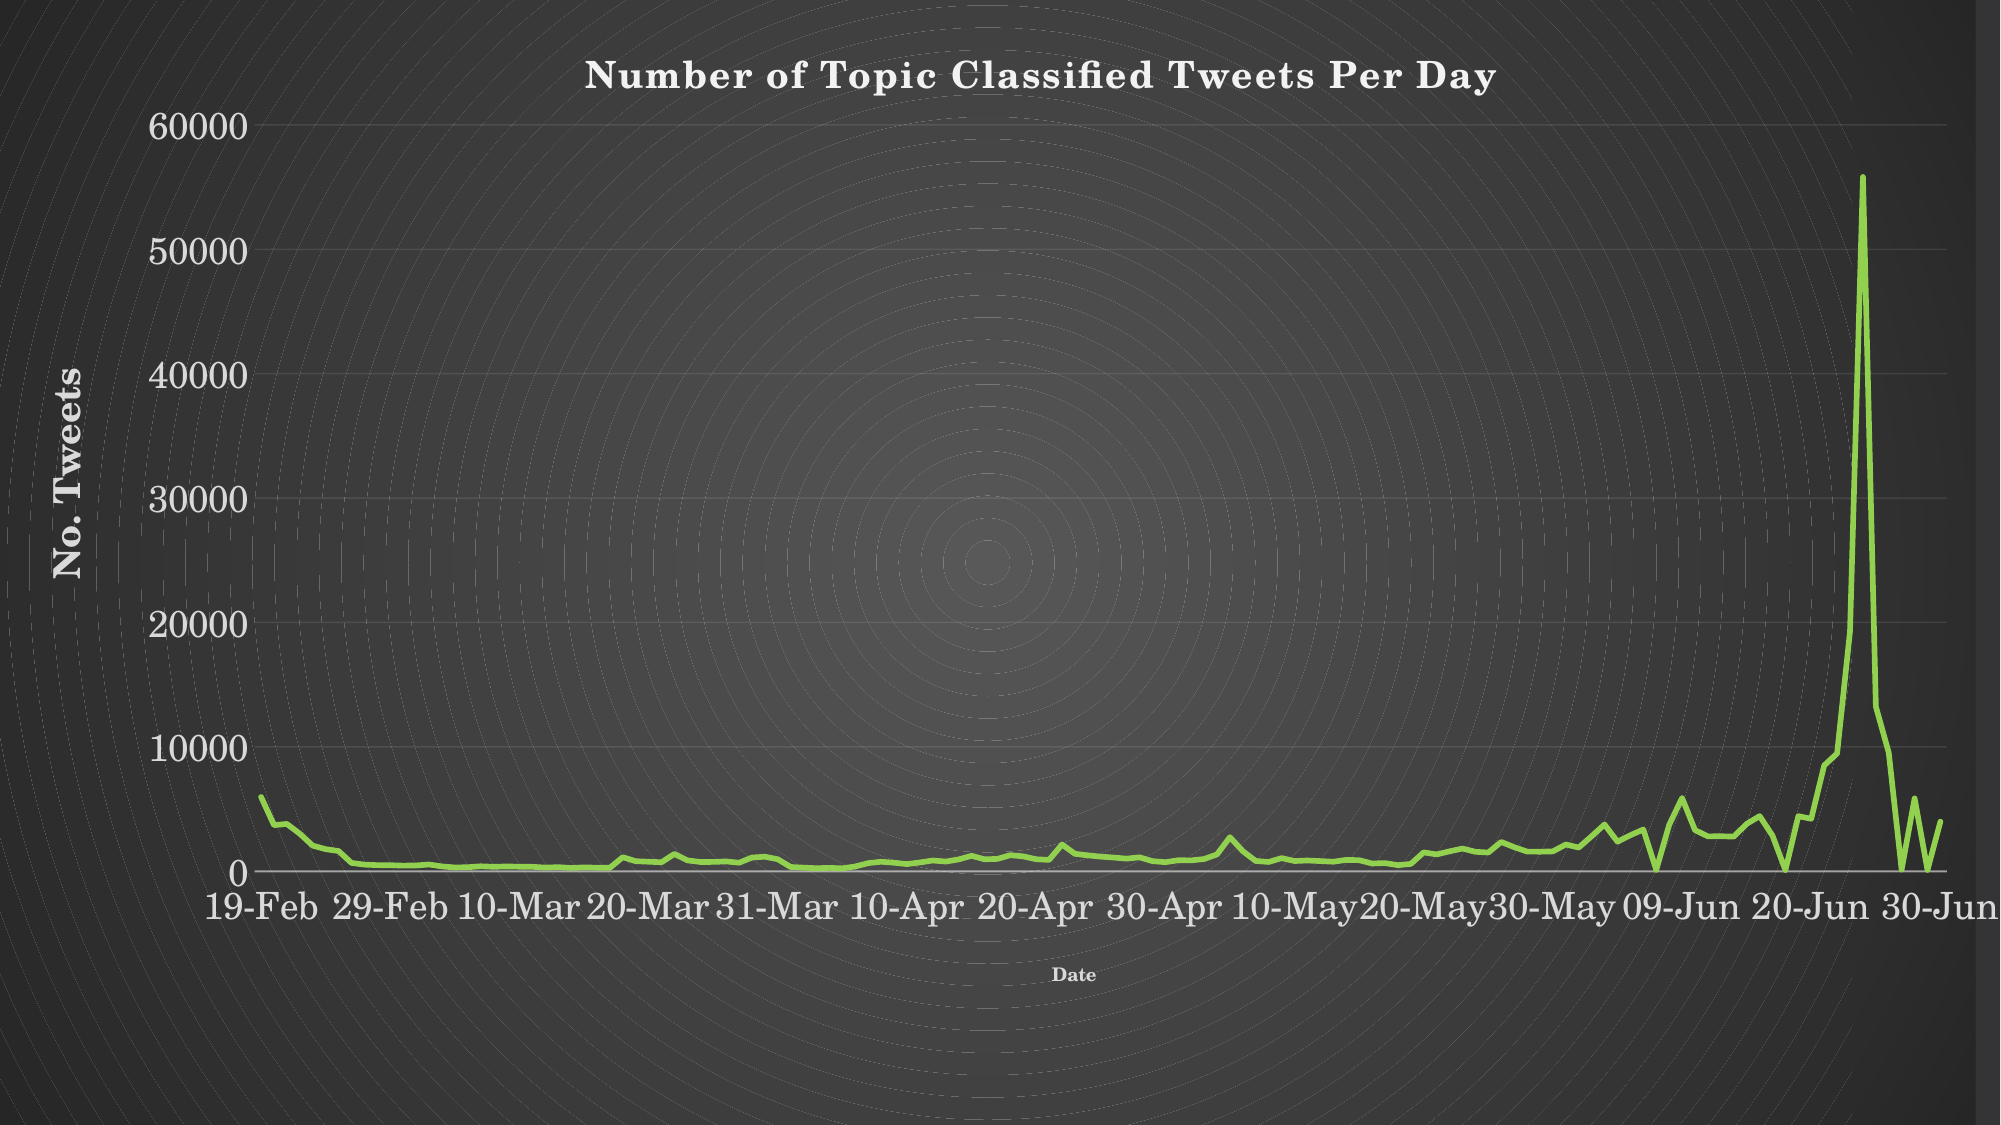

### Chart: Number of Topic Classified Tweets Per Day

| Category | Tweets |
|---|---|
| 19-Feb | 5974.0 |
| 20-Feb | 3711.0 |
| 21-Feb | 3806.0 |
| 22-Feb | 3016.0 |
| 23-Feb | 2059.0 |
| 24-Feb | 1776.0 |
| 25-Feb | 1627.0 |
| 26-Feb | 674.0 |
| 27-Feb | 536.0 |
| 28-Feb | 489.0 |
| 29-Feb | 487.0 |
| 01-Mar | 455.0 |
| 02-Mar | 468.0 |
| 03-Mar | 544.0 |
| 04-Mar | 392.0 |
| 05-Mar | 306.0 |
| 06-Mar | 326.0 |
| 07-Mar | 400.0 |
| 08-Mar | 357.0 |
| 09-Mar | 388.0 |
| 10-Mar | 367.0 |
| 11-Mar | 359.0 |
| 12-Mar | 298.0 |
| 13-Mar | 331.0 |
| 14-Mar | 266.0 |
| 15-Mar | 310.0 |
| 16-Mar | 287.0 |
| 17-Mar | 279.0 |
| 18-Mar | 1130.0 |
| 19-Mar | 809.0 |
| 20-Mar | 767.0 |
| 21-Mar | 725.0 |
| 22-Mar | 1394.0 |
| 23-Mar | 874.0 |
| 24-Mar | 746.0 |
| 25-Mar | 754.0 |
| 26-Mar | 790.0 |
| 27-Mar | 686.0 |
| 29-Mar | 1104.0 |
| 30-Mar | 1169.0 |
| 31-Mar | 964.0 |
| 01-Apr | 342.0 |
| 02-Apr | 292.0 |
| 03-Apr | 246.0 |
| 04-Apr | 275.0 |
| 05-Apr | 234.0 |
| 06-Apr | 385.0 |
| 07-Apr | 655.0 |
| 08-Apr | 767.0 |
| 09-Apr | 686.0 |
| 10-Apr | 578.0 |
| 11-Apr | 709.0 |
| 12-Apr | 866.0 |
| 13-Apr | 781.0 |
| 14-Apr | 953.0 |
| 15-Apr | 1246.0 |
| 16-Apr | 961.0 |
| 17-Apr | 994.0 |
| 18-Apr | 1294.0 |
| 19-Apr | 1198.0 |
| 20-Apr | 968.0 |
| 21-Apr | 915.0 |
| 22-Apr | 2153.0 |
| 23-Apr | 1402.0 |
| 24-Apr | 1278.0 |
| 25-Apr | 1176.0 |
| 26-Apr | 1103.0 |
| 27-Apr | 1015.0 |
| 28-Apr | 1125.0 |
| 29-Apr | 814.0 |
| 30-Apr | 730.0 |
| 01-May | 886.0 |
| 02-May | 874.0 |
| 03-May | 986.0 |
| 04-May | 1355.0 |
| 05-May | 2743.0 |
| 06-May | 1613.0 |
| 07-May | 827.0 |
| 08-May | 750.0 |
| 09-May | 1058.0 |
| 10-May | 823.0 |
| 11-May | 866.0 |
| 12-May | 818.0 |
| 13-May | 765.0 |
| 14-May | 912.0 |
| 15-May | 892.0 |
| 16-May | 624.0 |
| 17-May | 658.0 |
| 18-May | 491.0 |
| 19-May | 592.0 |
| 20-May | 1517.0 |
| 21-May | 1357.0 |
| 22-May | 1603.0 |
| 23-May | 1824.0 |
| 24-May | 1564.0 |
| 25-May | 1505.0 |
| 26-May | 2359.0 |
| 27-May | 1940.0 |
| 28-May | 1585.0 |
| 29-May | 1574.0 |
| 30-May | 1597.0 |
| 31-May | 2155.0 |
| 01-Jun | 1907.0 |
| 02-Jun | 2816.0 |
| 03-Jun | 3761.0 |
| 04-Jun | 2374.0 |
| 05-Jun | 2896.0 |
| 06-Jun | 3358.0 |
| 07-Jun | 110.0 |
| 08-Jun | 3719.0 |
| 09-Jun | 5895.0 |
| 10-Jun | 3312.0 |
| 11-Jun | 2805.0 |
| 12-Jun | 2818.0 |
| 13-Jun | 2785.0 |
| 14-Jun | 3809.0 |
| 15-Jun | 4435.0 |
| 16-Jun | 2869.0 |
| 18-Jun | 93.0 |
| 19-Jun | 4433.0 |
| 20-Jun | 4216.0 |
| 21-Jun | 8509.0 |
| 22-Jun | 9467.0 |
| 23-Jun | 19293.0 |
| 24-Jun | 55814.0 |
| 25-Jun | 13233.0 |
| 26-Jun | 9528.0 |
| 27-Jun | 132.0 |
| 28-Jun | 5858.0 |
| 29-Jun | 102.0 |
| 30-Jun | 3996.0 |